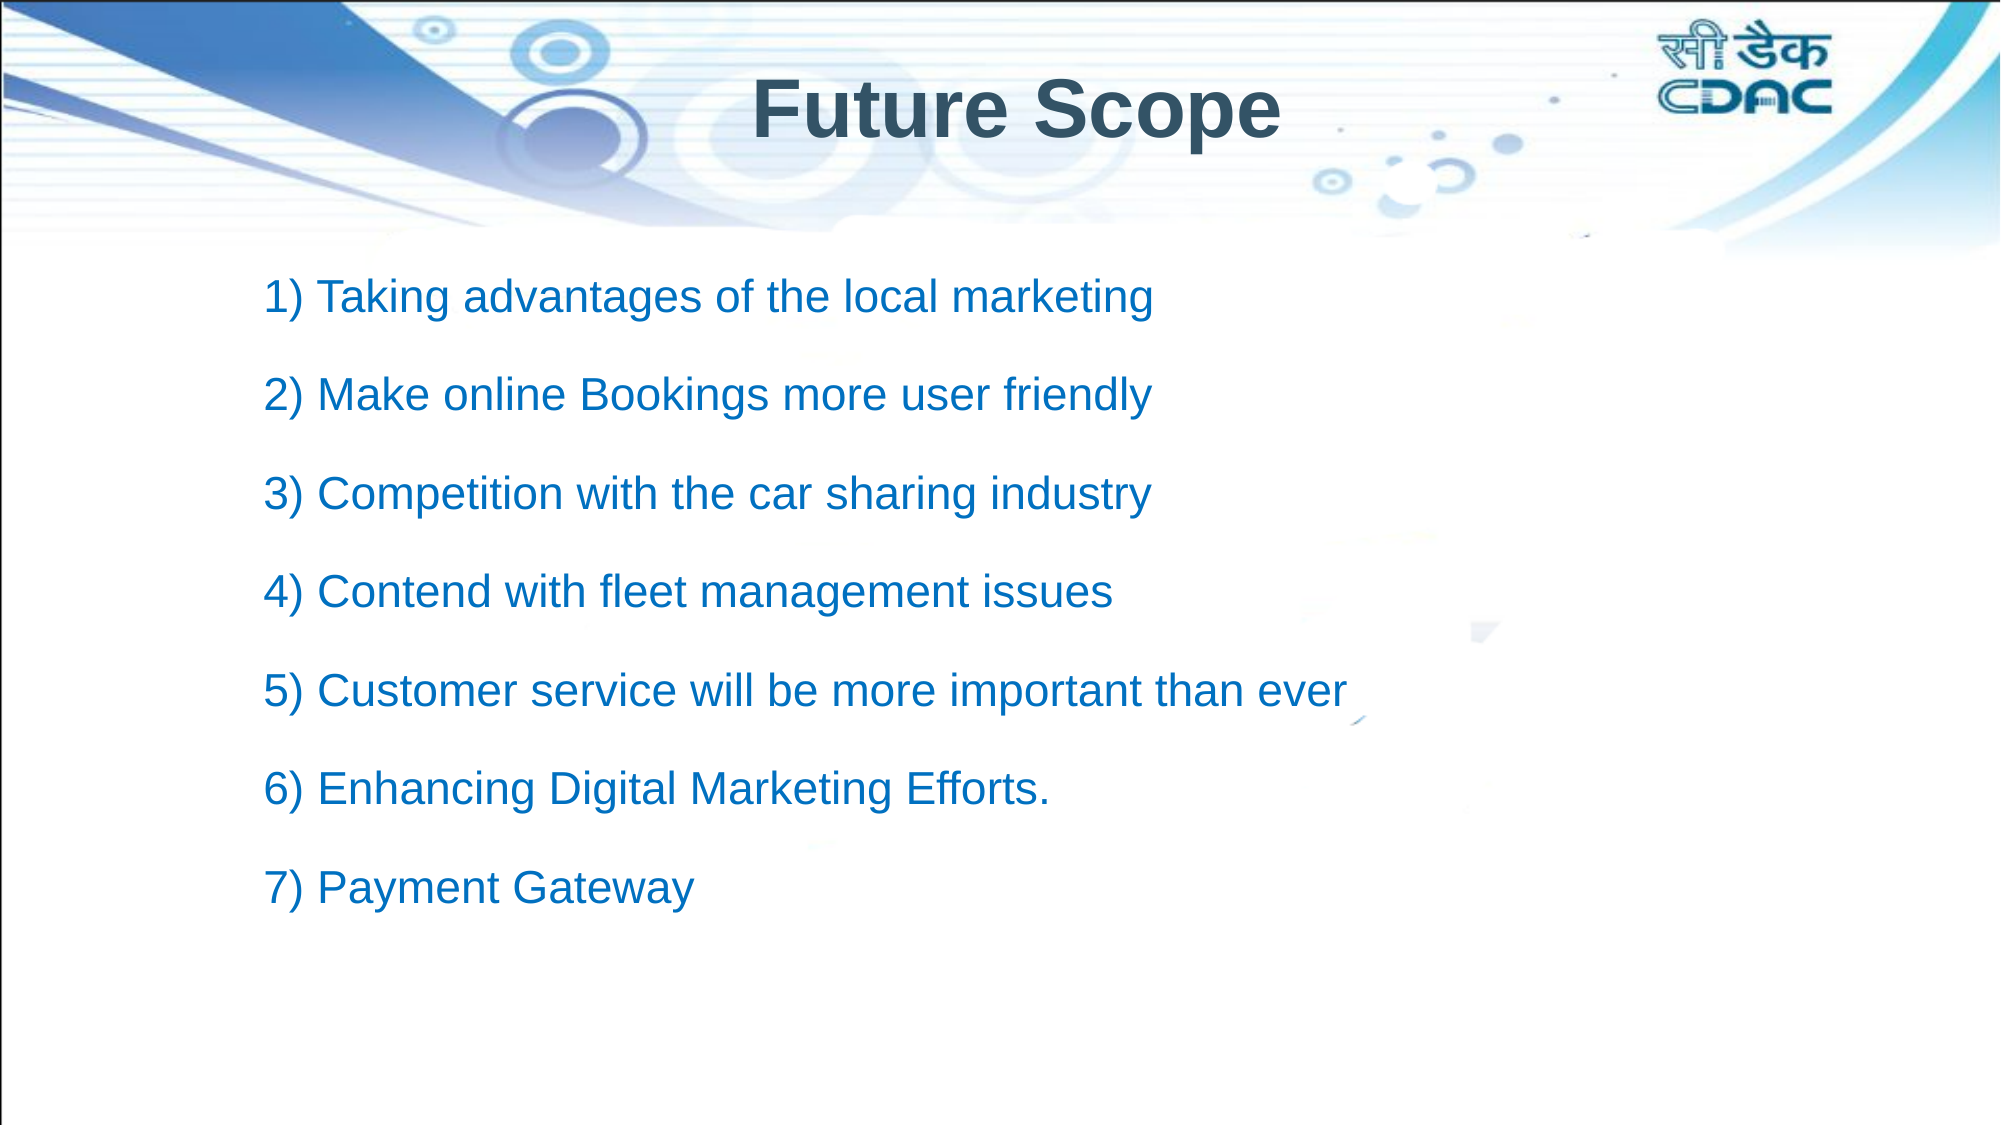

Future Scope
# 1) Taking advantages of the local marketing 2) Make online Bookings more user friendly 3) Competition with the car sharing industry 4) Contend with fleet management issues 5) Customer service will be more important than ever 6) Enhancing Digital Marketing Efforts. 7) Payment Gateway